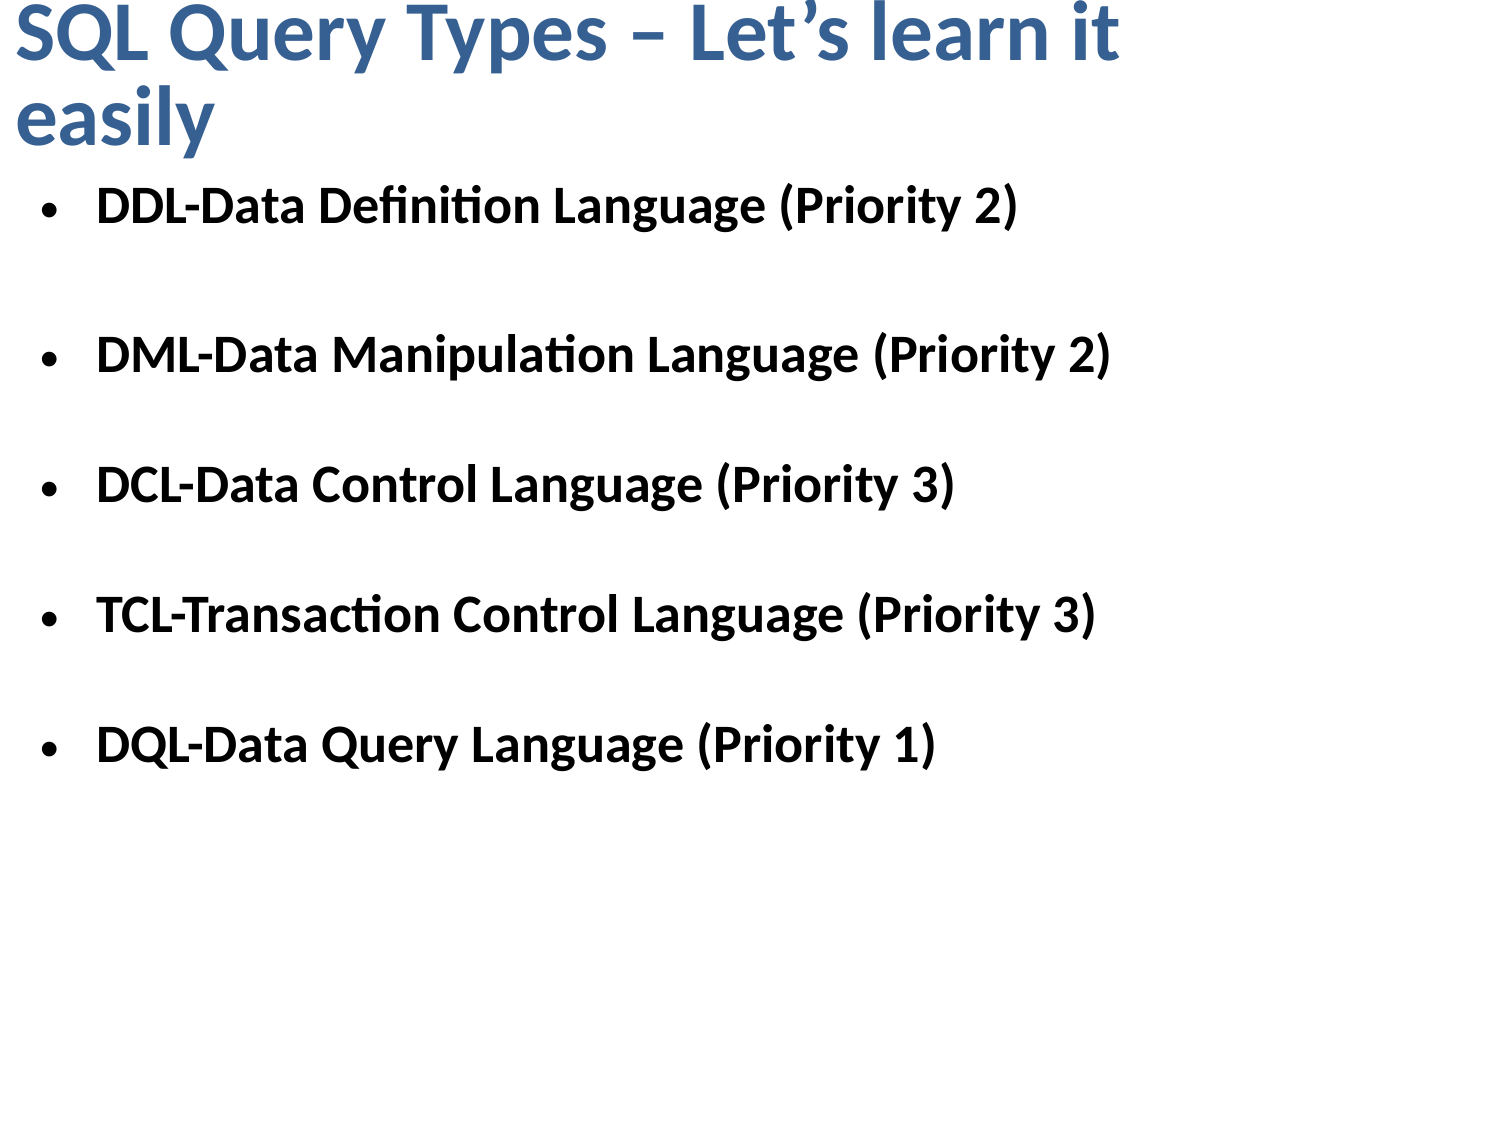

# SQL Query Types – Let’s learn it easily
DDL-Data Definition Language (Priority 2)

DML-Data Manipulation Language (Priority 2)

DCL-Data Control Language (Priority 3)

TCL-Transaction Control Language (Priority 3)

DQL-Data Query Language (Priority 1)